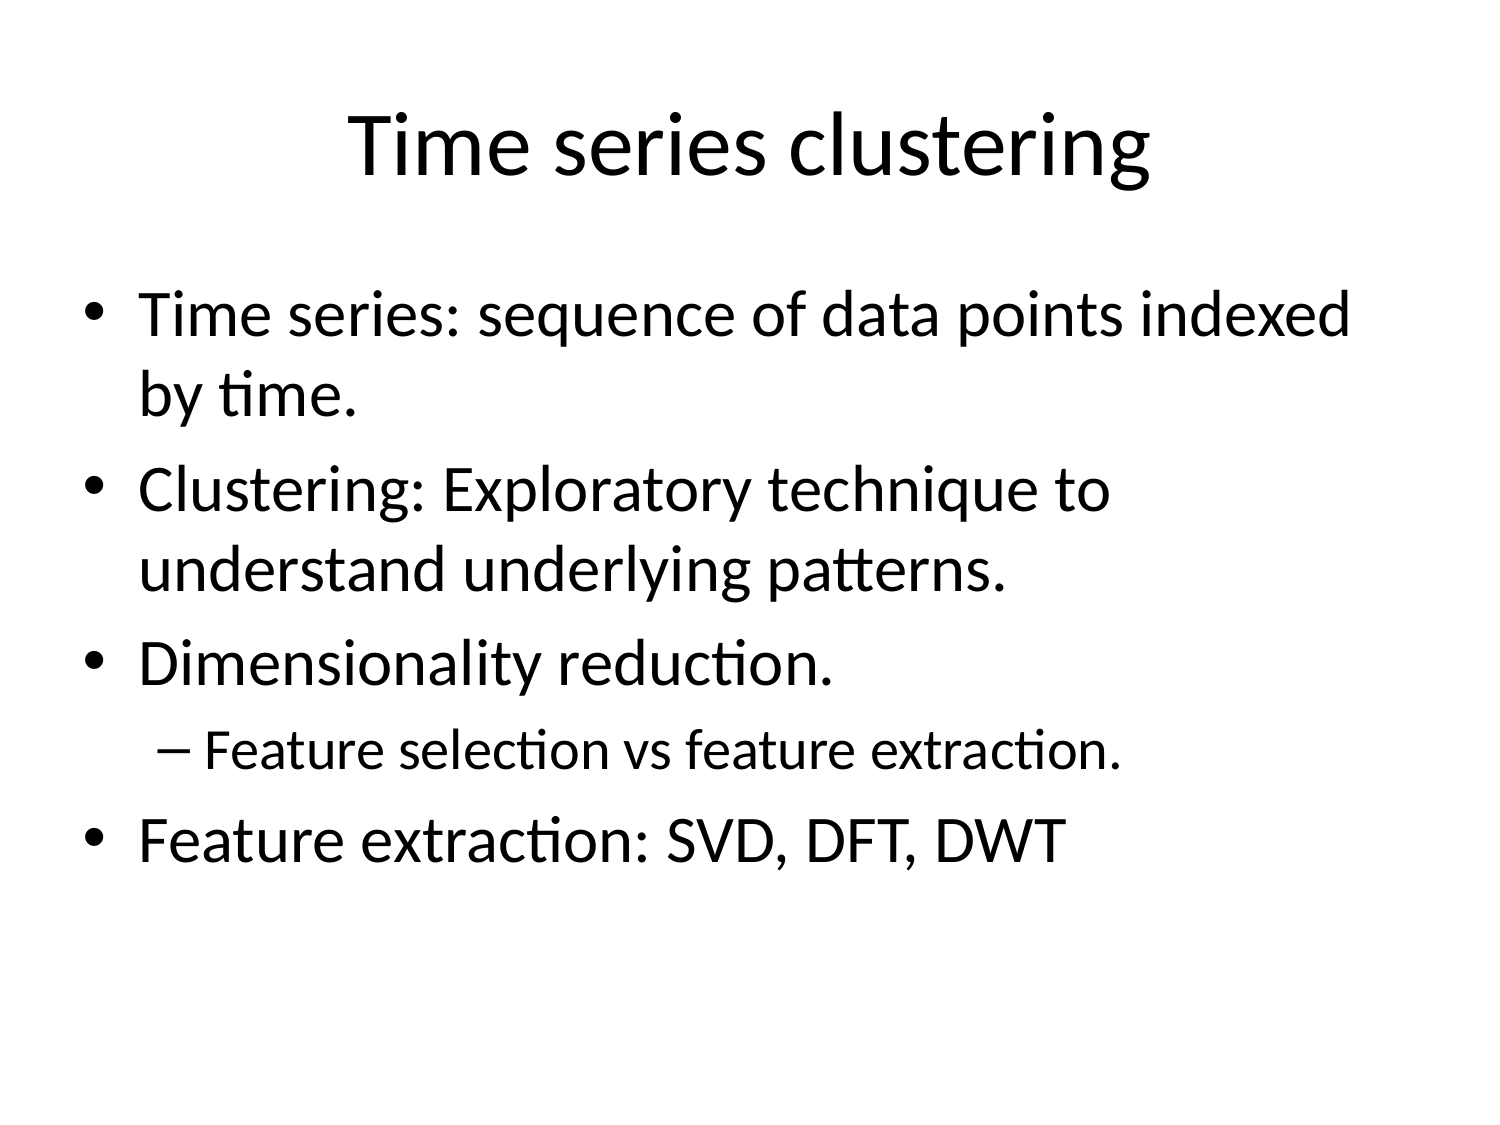

# Time series clustering
Time series: sequence of data points indexed by time.
Clustering: Exploratory technique to understand underlying patterns.
Dimensionality reduction.
Feature selection vs feature extraction.
Feature extraction: SVD, DFT, DWT